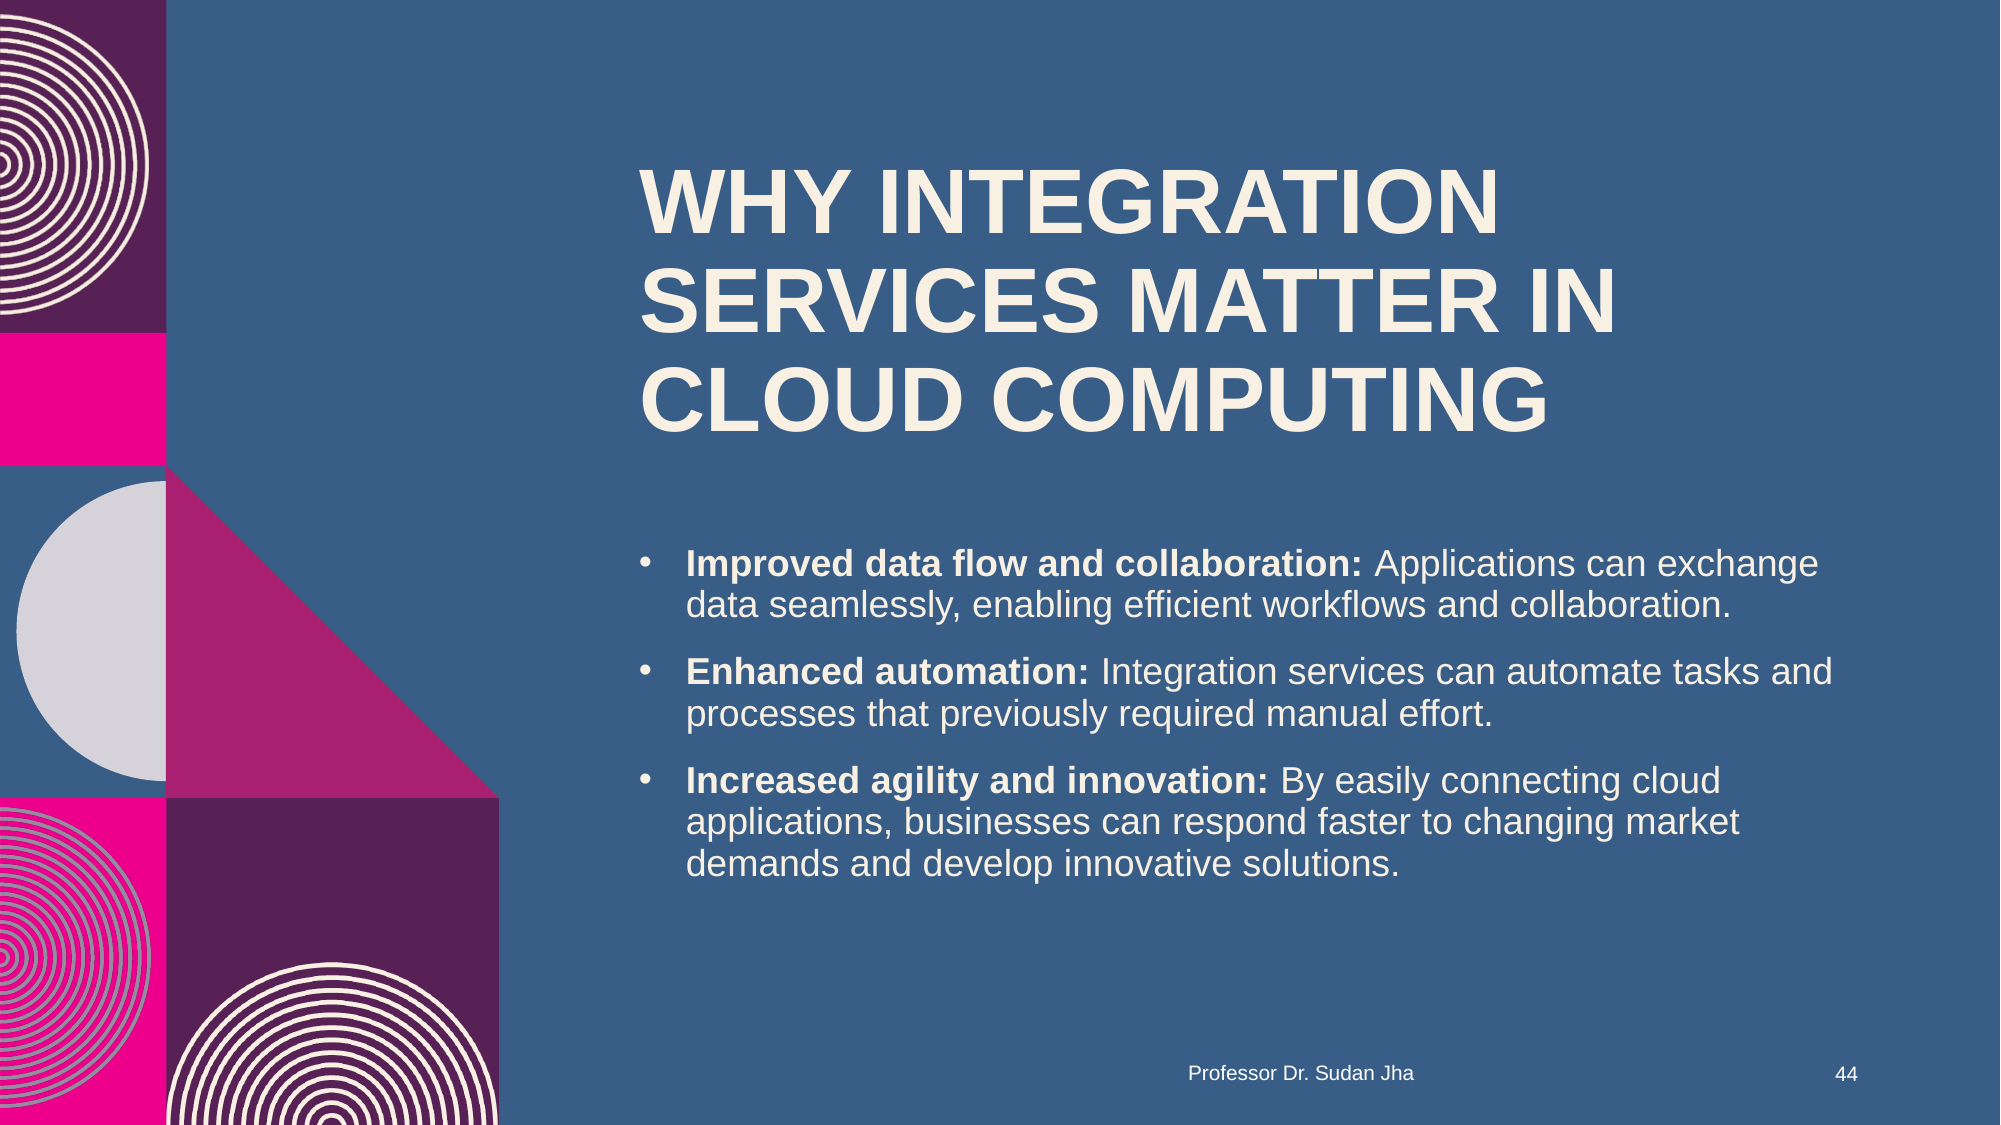

# Why Integration Services Matter in Cloud Computing
Improved data flow and collaboration: Applications can exchange data seamlessly, enabling efficient workflows and collaboration.
Enhanced automation: Integration services can automate tasks and processes that previously required manual effort.
Increased agility and innovation: By easily connecting cloud applications, businesses can respond faster to changing market demands and develop innovative solutions.

Professor Dr. Sudan Jha
44